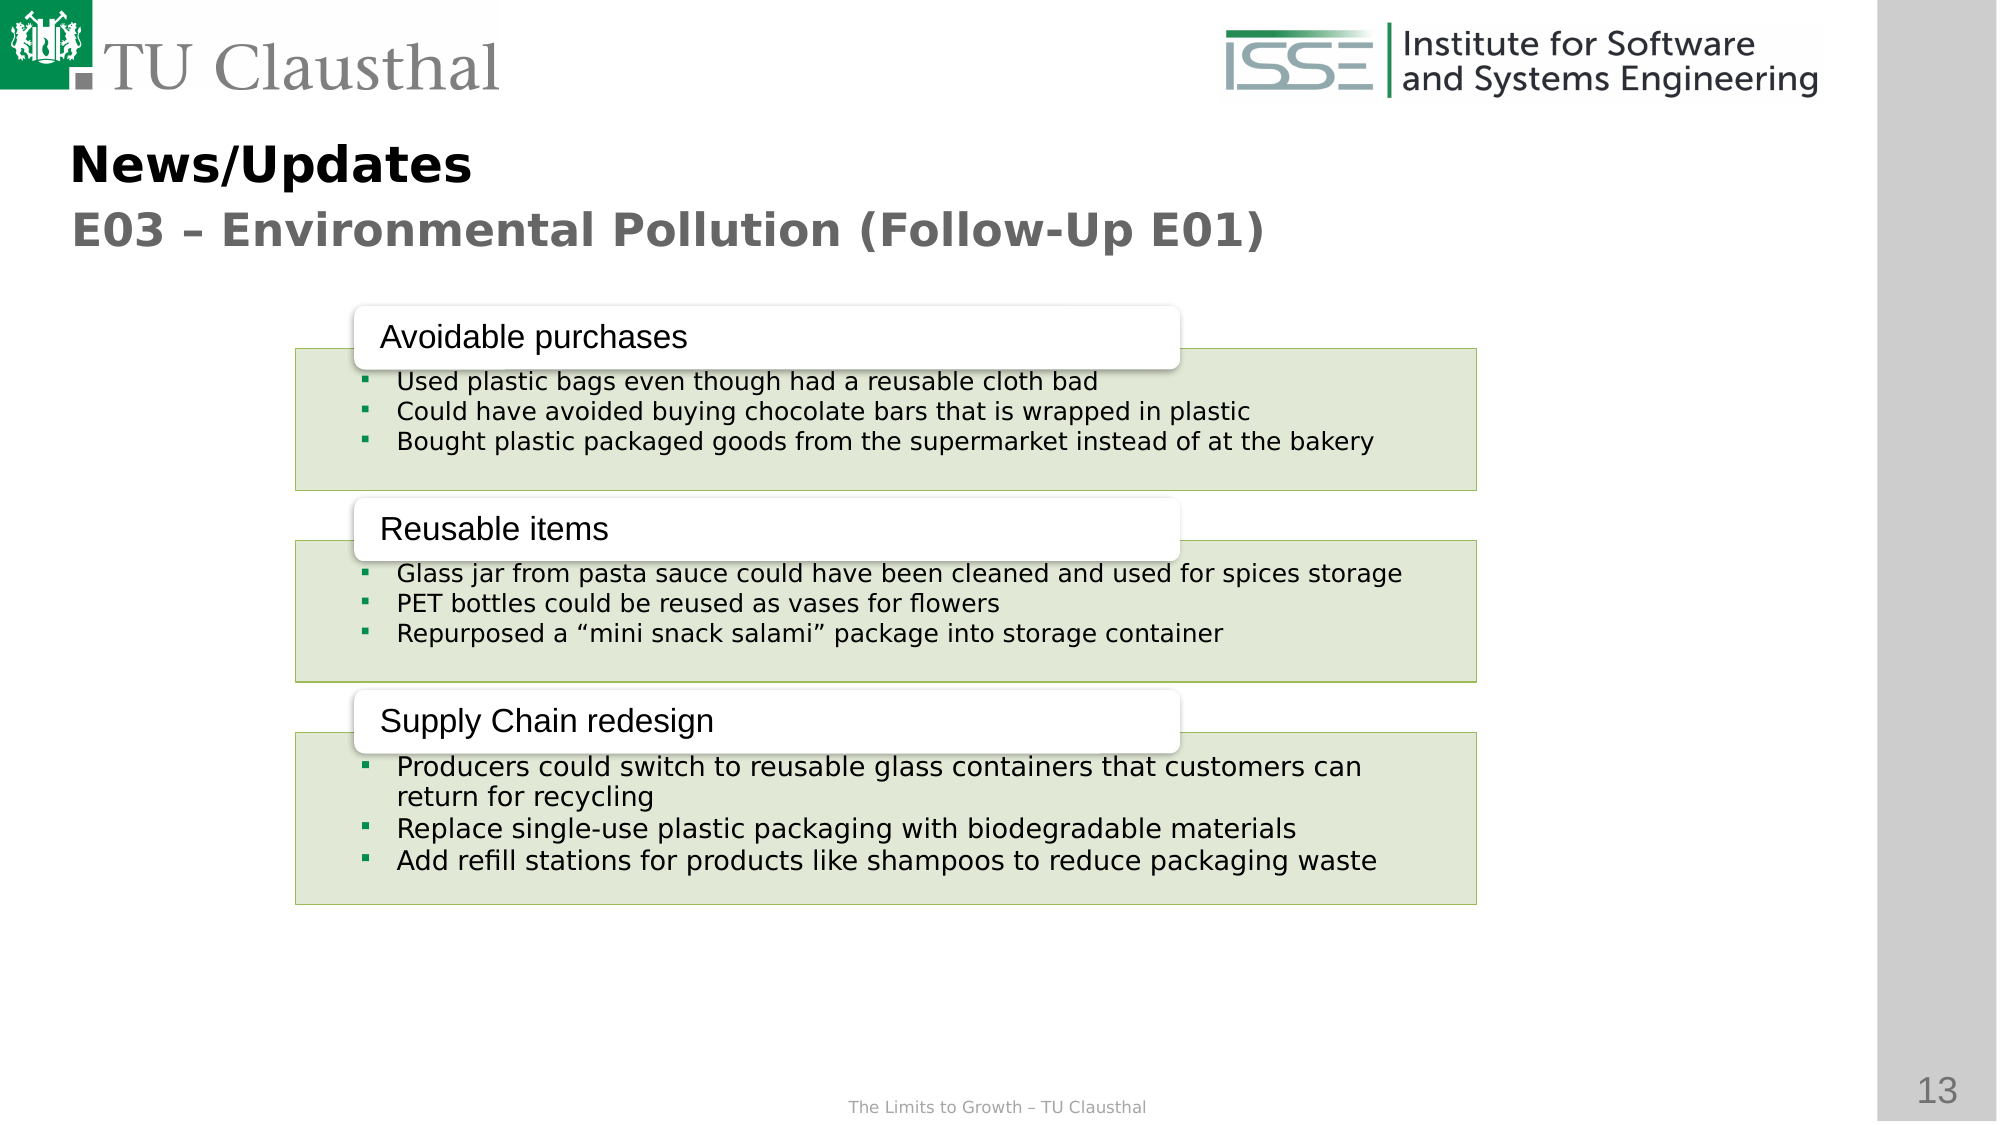

News/Updates
E03 – Environmental Pollution (Follow-Up E01)

Avoidable purchases
Used plastic bags even though had a reusable cloth bad
Could have avoided buying chocolate bars that is wrapped in plastic
Bought plastic packaged goods from the supermarket instead of at the bakery
Reusable items
Glass jar from pasta sauce could have been cleaned and used for spices storage
PET bottles could be reused as vases for flowers
Repurposed a “mini snack salami” package into storage container
Supply Chain redesign
Producers could switch to reusable glass containers that customers can return for recycling
Replace single-use plastic packaging with biodegradable materials
Add refill stations for products like shampoos to reduce packaging waste